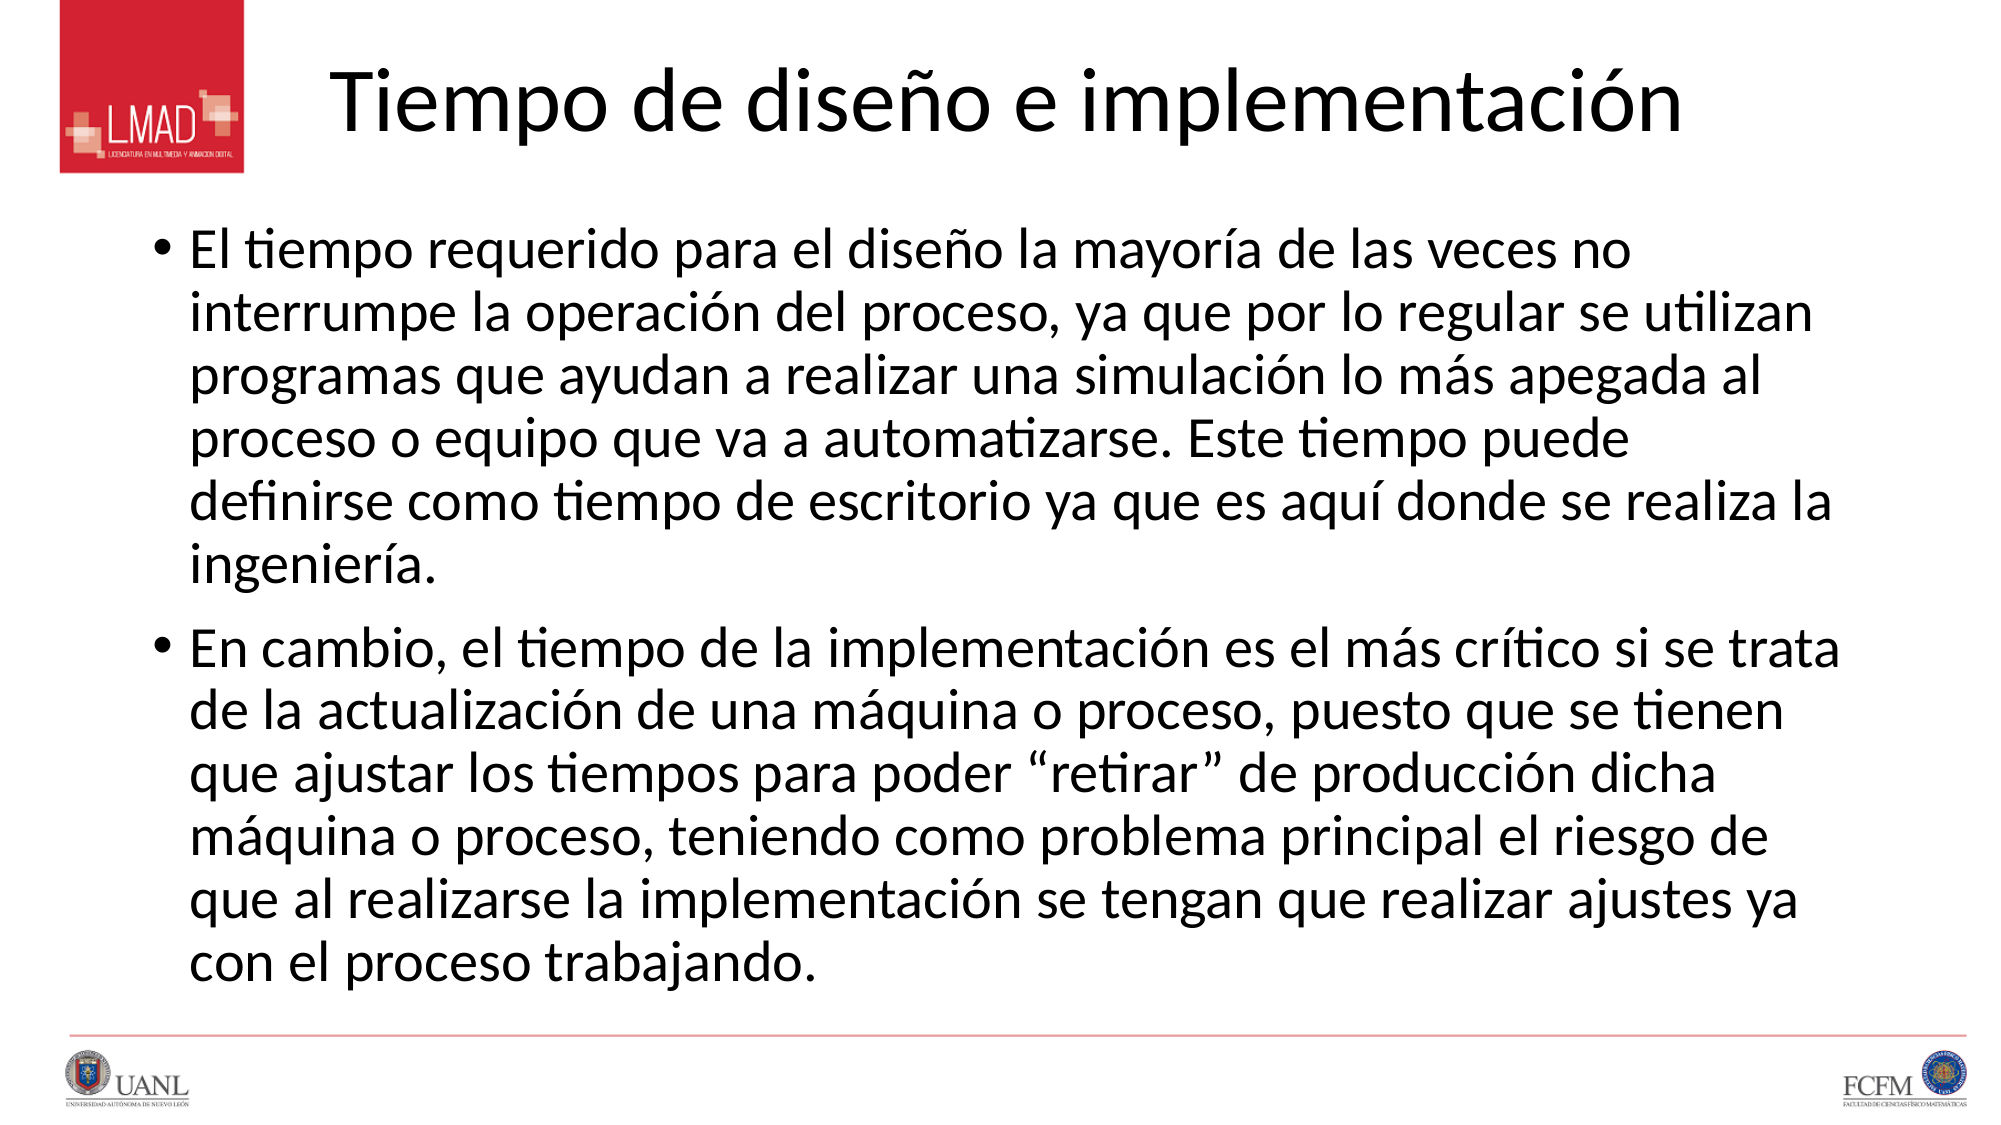

# Tiempo de diseño e implementación
El tiempo requerido para el diseño la mayoría de las veces no interrumpe la operación del proceso, ya que por lo regular se utilizan programas que ayudan a realizar una simulación lo más apegada al proceso o equipo que va a automatizarse. Este tiempo puede definirse como tiempo de escritorio ya que es aquí donde se realiza la ingeniería.
En cambio, el tiempo de la implementación es el más crítico si se trata de la actualización de una máquina o proceso, puesto que se tienen que ajustar los tiempos para poder “retirar” de producción dicha máquina o proceso, teniendo como problema principal el riesgo de que al realizarse la implementación se tengan que realizar ajustes ya con el proceso trabajando.